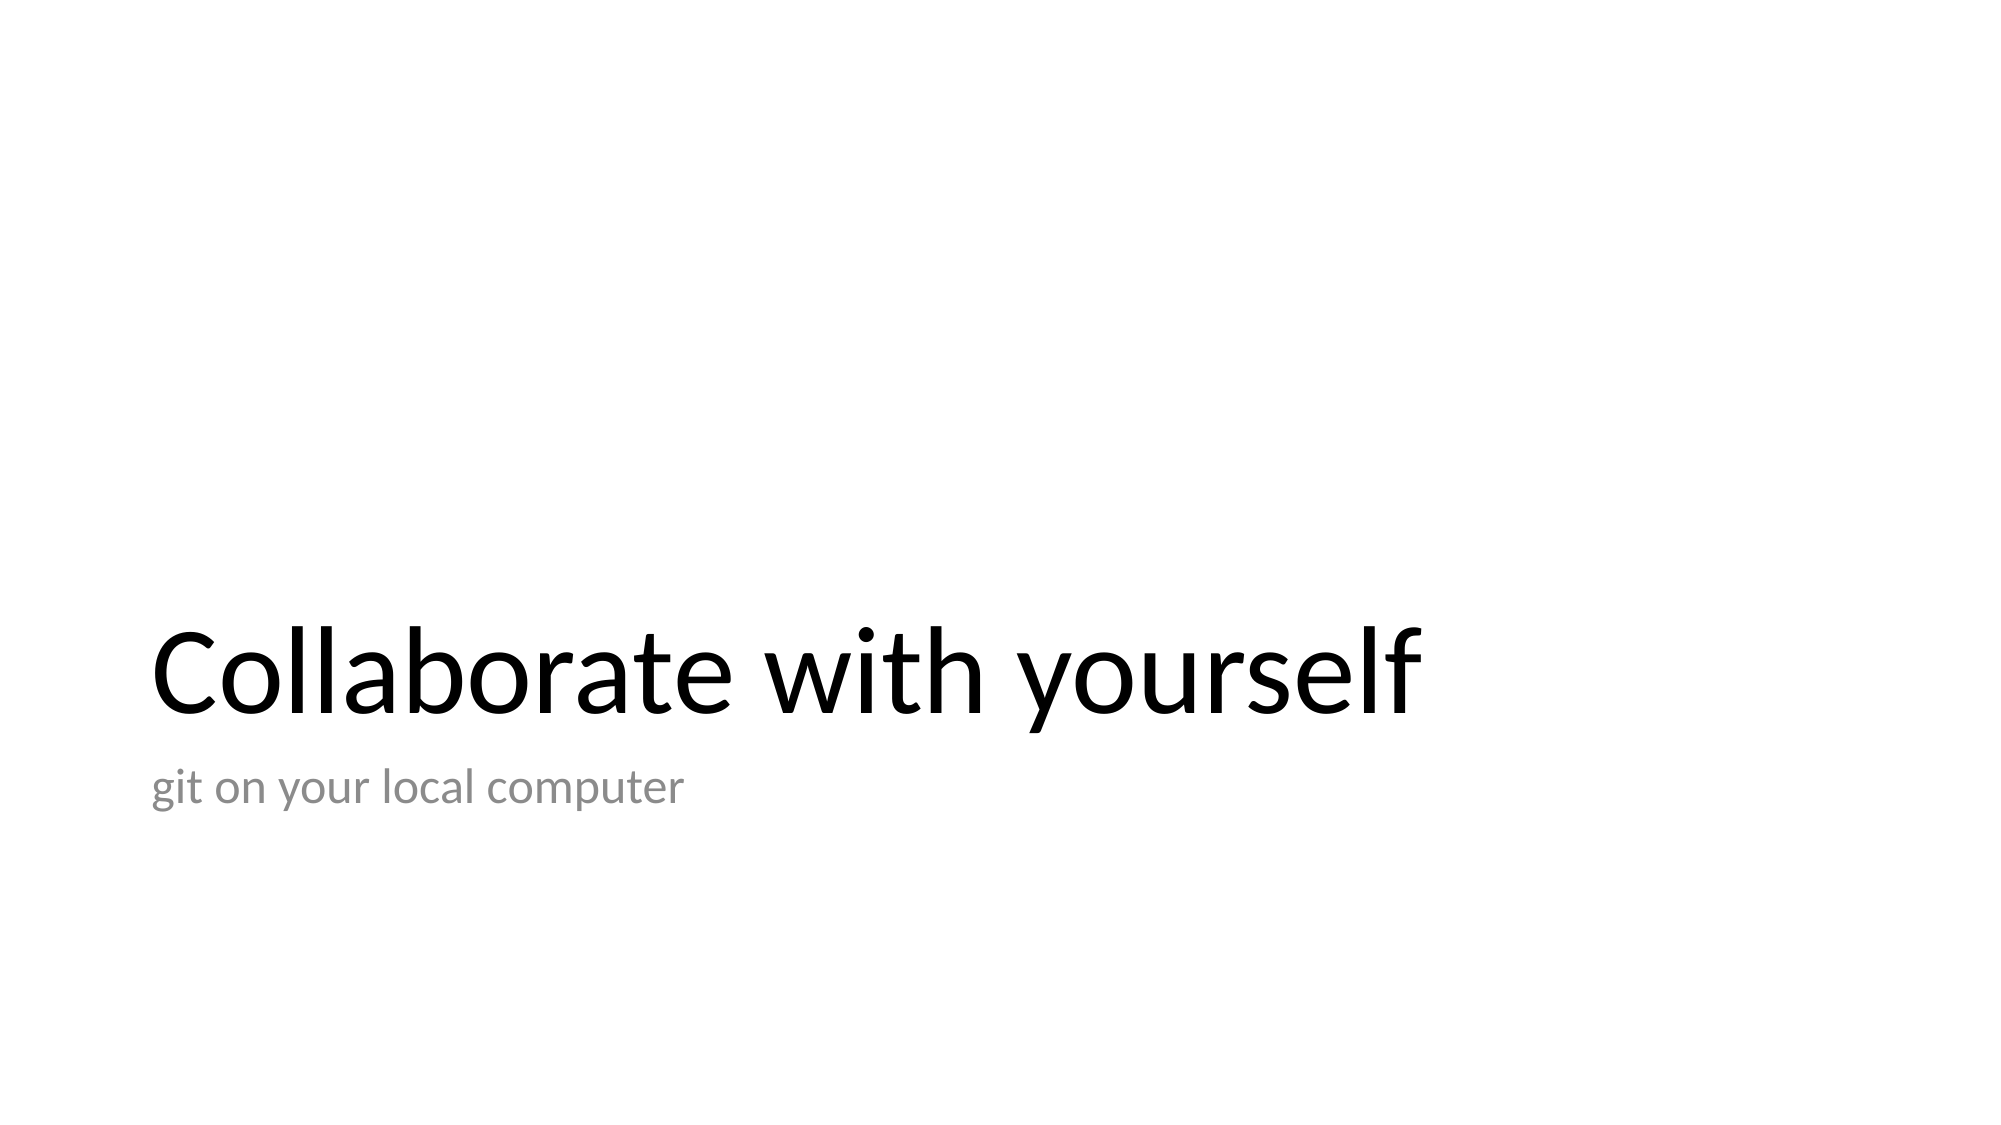

# Collaborate with yourself
git on your local computer